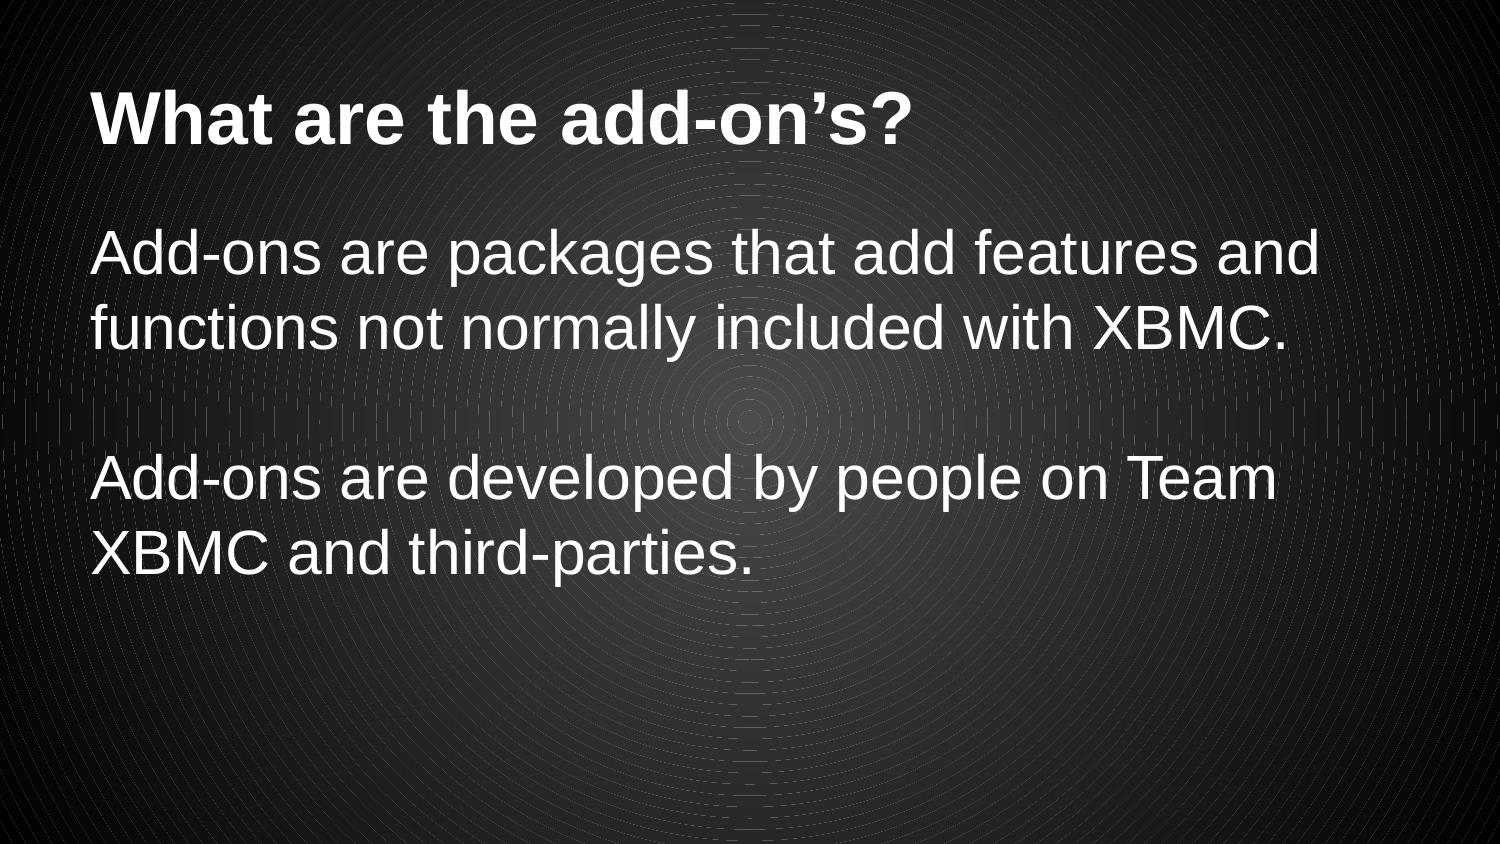

# What are the add-on’s?
Add-ons are packages that add features and functions not normally included with XBMC.

Add-ons are developed by people on Team XBMC and third-parties.